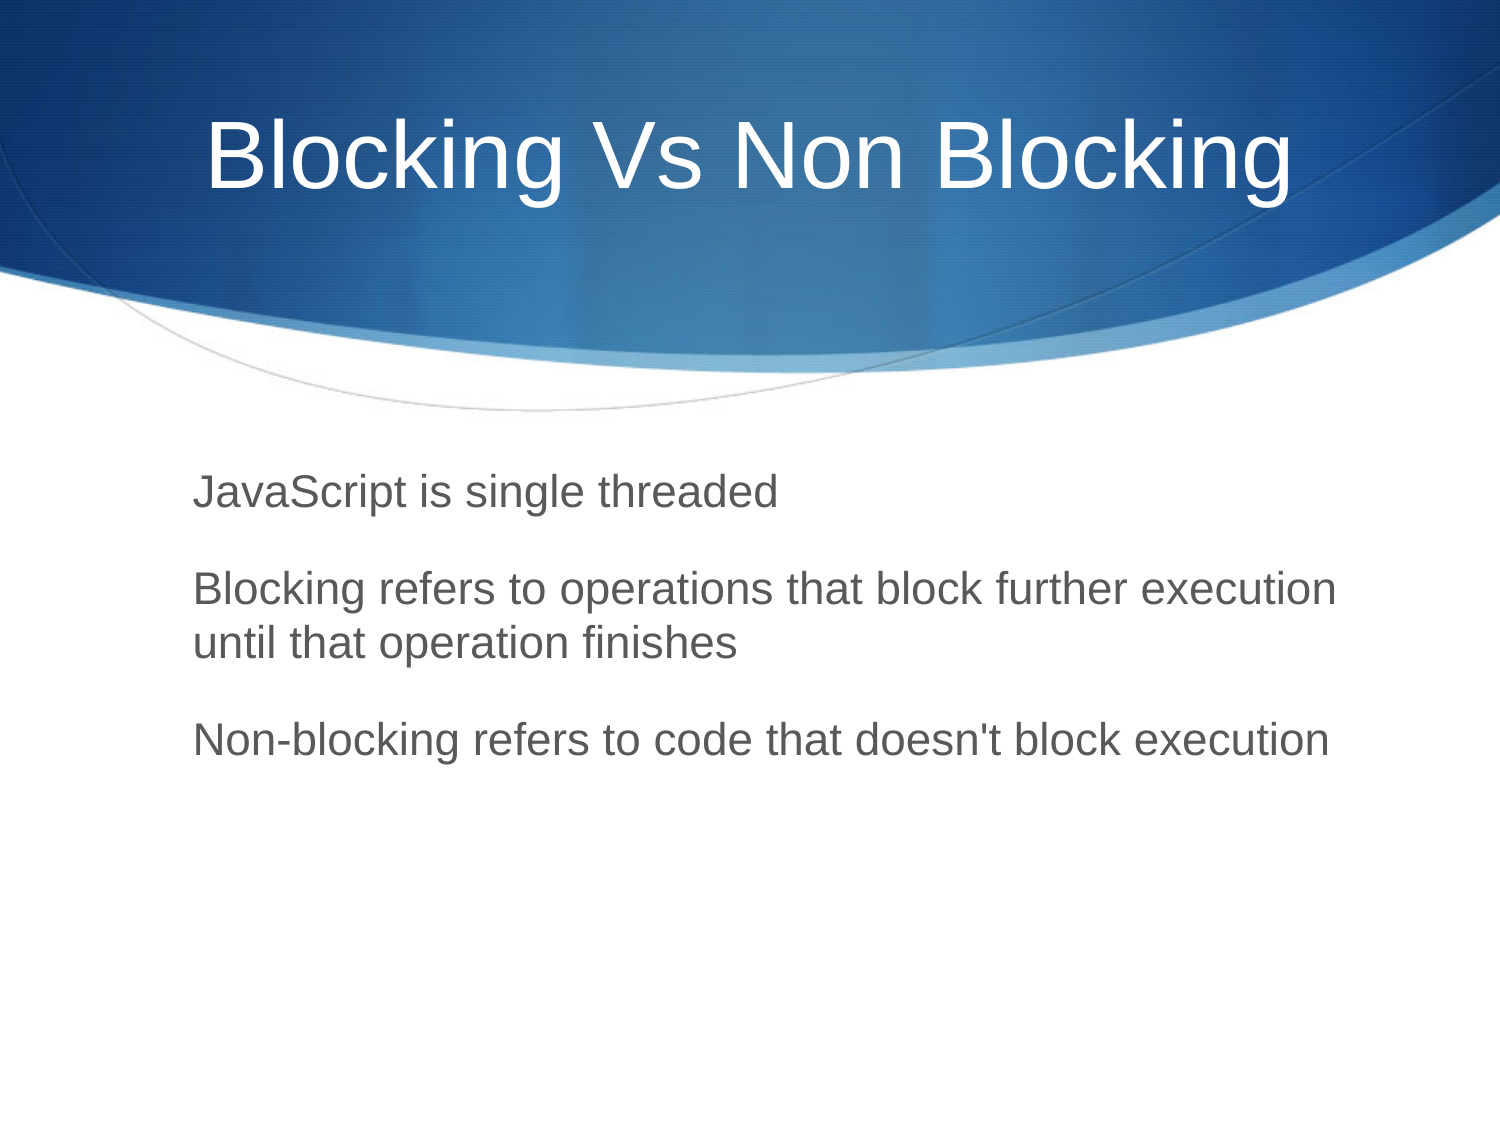

Blocking Vs Non Blocking
JavaScript is single threaded
Blocking refers to operations that block further execution until that operation finishes
Non-blocking refers to code that doesn't block execution